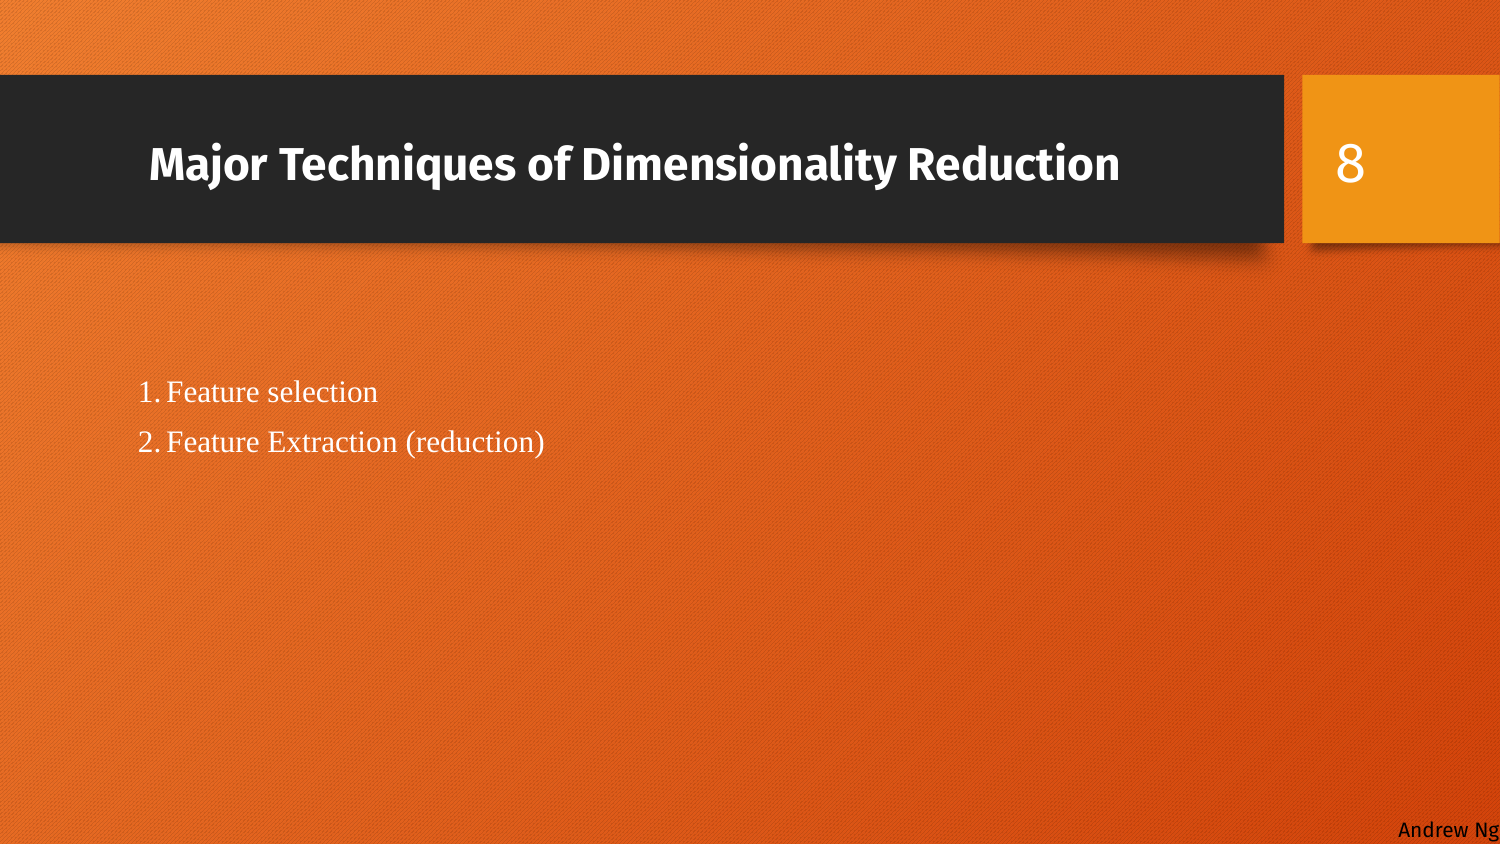

8
# Major Techniques of Dimensionality Reduction
Feature selection
Feature Extraction (reduction)